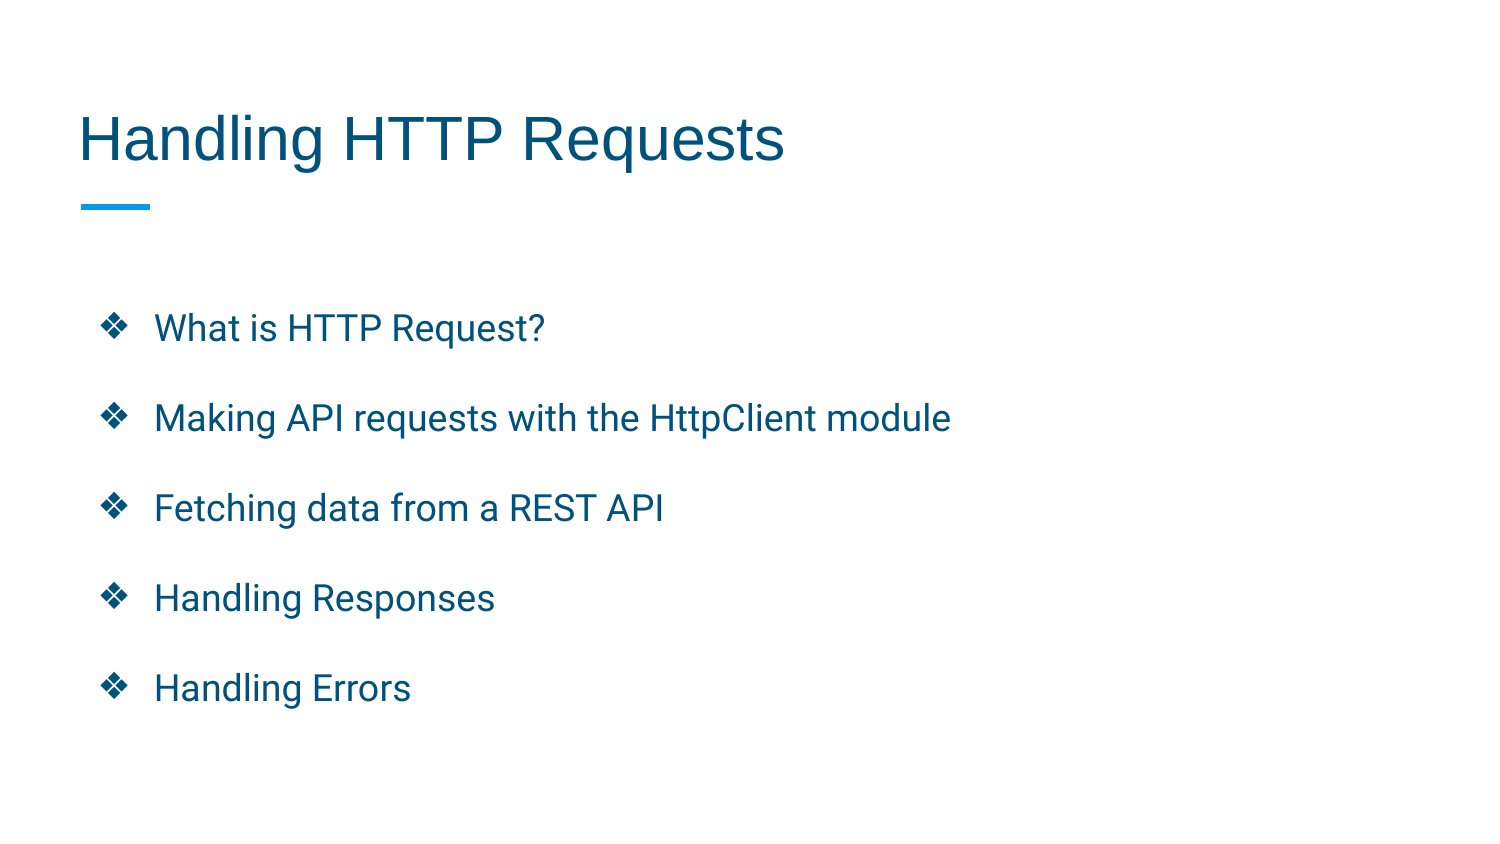

# Handling HTTP Requests
What is HTTP Request?
Making API requests with the HttpClient module
Fetching data from a REST API
Handling Responses
Handling Errors